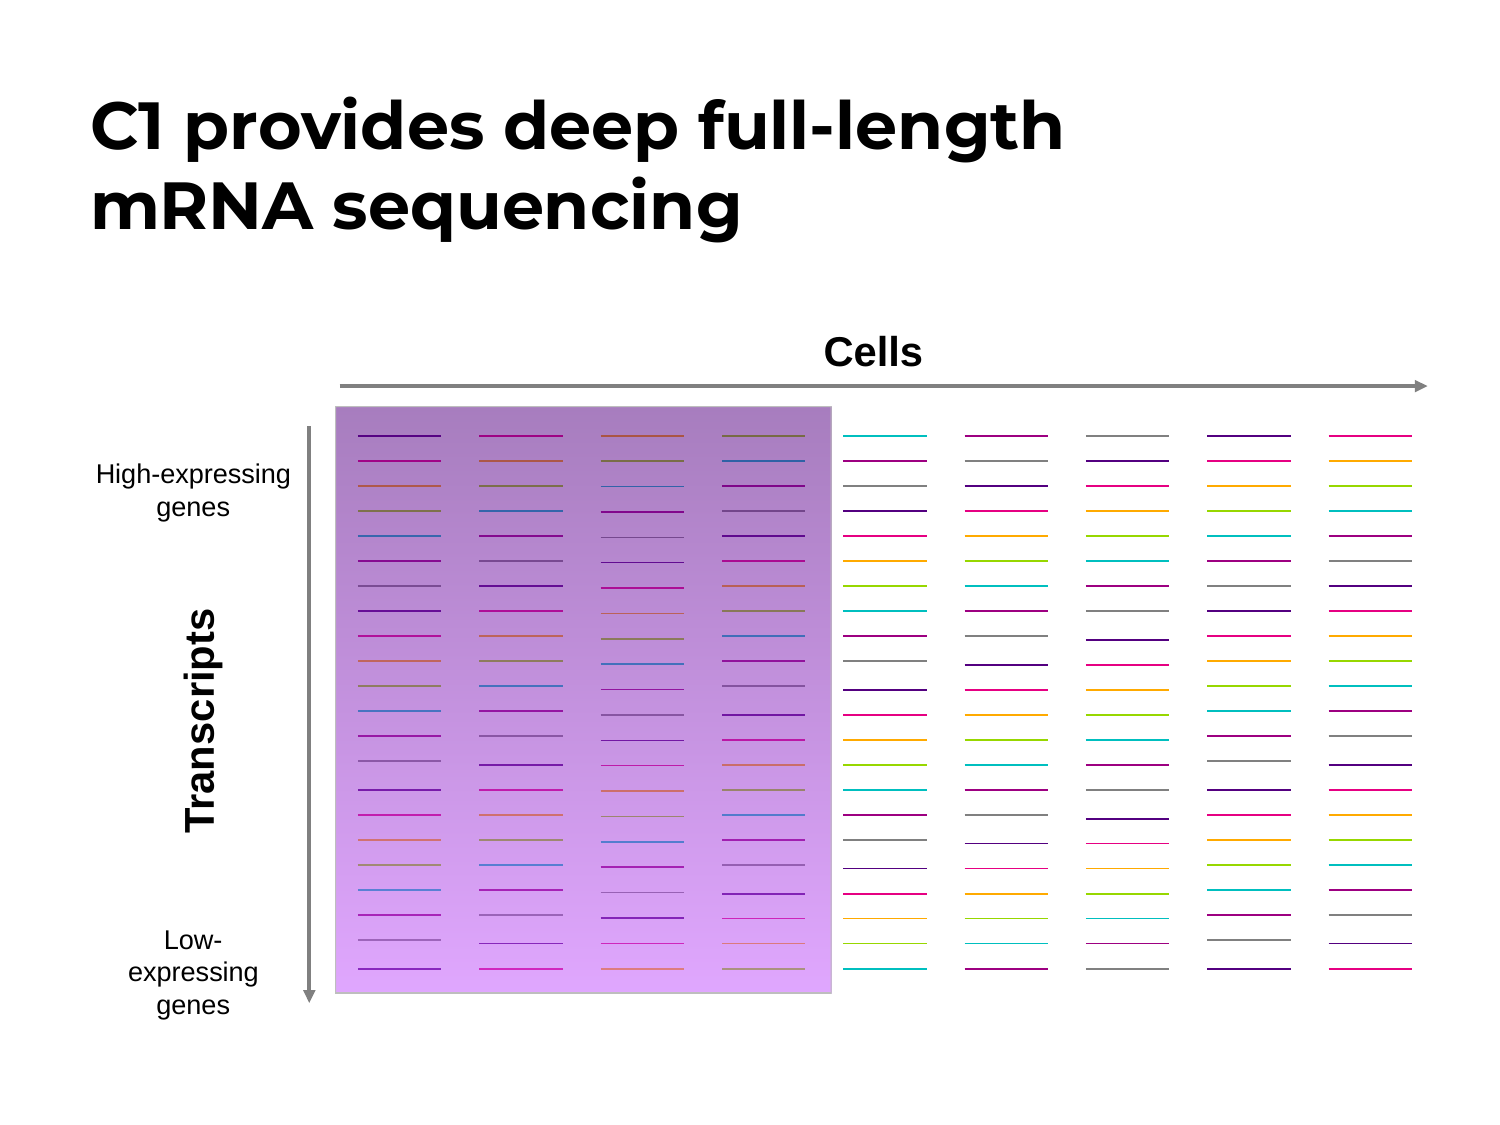

# C1 provides deep full-length mRNA sequencing
Cells
High-expressing genes
Transcripts
Low-expressing genes